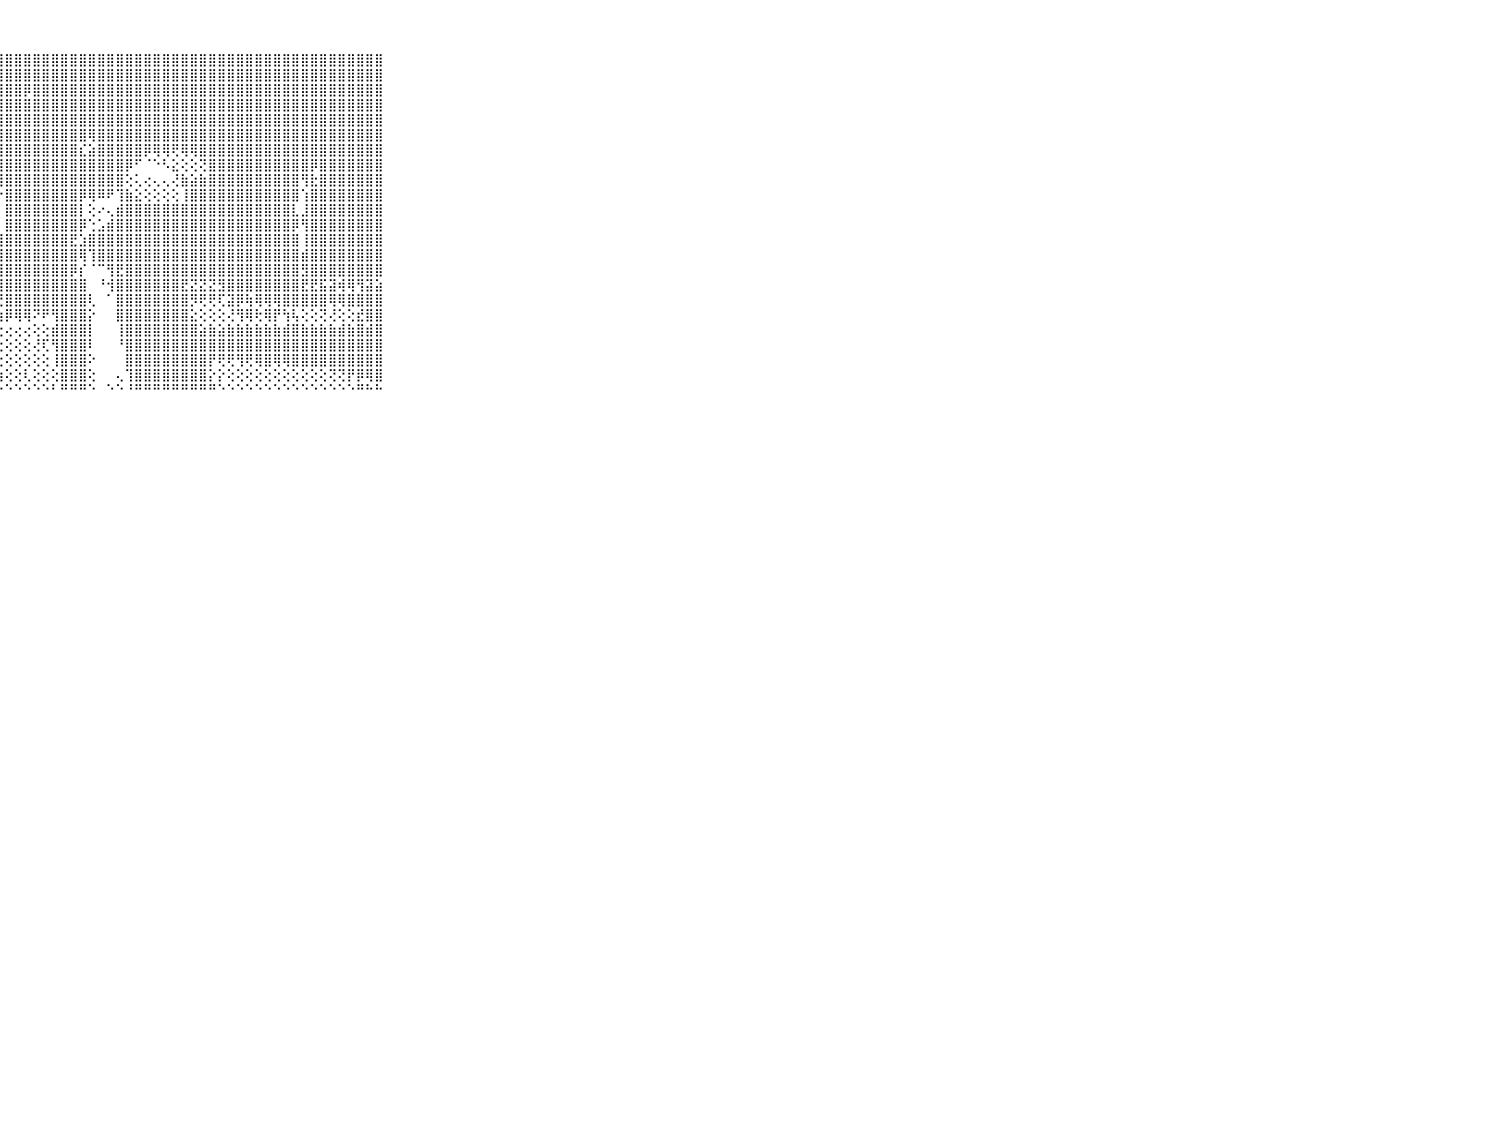

⠀⠀⠀⠀⠀⠀⠀⠀⠀⠀⠀⣿⣿⣿⣿⣿⣿⣿⣿⣿⣿⣿⣿⣿⣿⣿⣿⣿⣿⣿⣿⣿⣿⣿⣿⣿⣿⣿⣿⣿⣿⣿⣿⣿⣿⣿⣿⣿⣿⣿⣿⣿⣿⣿⣿⣿⣿⣿⣿⣿⣿⣿⣿⣿⣿⣿⣿⣿⣿⠀⠀⠀⠀⠀⠀⠀⠀⠀⠀⠀⠀
⠀⠀⠀⠀⠀⠀⠀⠀⠀⠀⠀⣷⣾⣿⣿⣿⣿⣿⣿⣿⣿⣿⣿⣿⣿⣿⣿⣿⣿⣿⣿⣿⣿⣿⣿⣿⣿⣿⣿⣿⣿⣿⣿⣿⣿⣿⣿⣿⣿⣿⣿⣿⣿⣿⣿⣿⣿⣿⣿⣿⣿⣿⣿⣿⣿⣿⣿⣿⣿⠀⠀⠀⠀⠀⠀⠀⠀⠀⠀⠀⠀
⠀⠀⠀⠀⠀⠀⠀⠀⠀⠀⠀⣿⣿⣿⣿⣿⢿⣿⣿⣿⣿⣿⣿⣿⣿⣿⣿⣿⣿⣿⡿⣿⣿⣿⣿⣿⣿⣿⣿⣿⣿⣿⣿⣿⣿⣿⣿⣿⣿⣿⣿⣿⣿⣿⣿⣿⣿⣿⣿⣿⣿⣿⣿⣿⣿⣿⣿⣿⣿⠀⠀⠀⠀⠀⠀⠀⠀⠀⠀⠀⠀
⠀⠀⠀⠀⠀⠀⠀⠀⠀⠀⠀⣿⣿⣿⣿⣿⣿⣿⣿⣿⣿⣿⣿⣿⣿⣿⣿⣿⣿⣿⣿⣿⣿⣿⣿⣿⣿⣿⣿⣿⣿⣿⣿⣿⣿⣿⣿⣿⣿⣿⣿⣿⣿⣿⣿⣿⣿⣿⣿⣿⣿⣿⣿⣿⣿⣿⣿⣿⣿⠀⠀⠀⠀⠀⠀⠀⠀⠀⠀⠀⠀
⠀⠀⠀⠀⠀⠀⠀⠀⠀⠀⠀⣿⣿⣿⣿⣿⣿⣿⣿⣿⣿⣿⣿⣿⣿⣿⣿⣿⣿⣿⣿⣿⣿⣿⣿⣿⣿⣿⣿⣿⣿⣿⣿⣿⣿⣿⣿⣿⣿⣿⣿⣿⣿⣿⣿⣿⣿⣿⣿⣿⣿⣿⣿⣿⣿⣿⣿⣿⣿⠀⠀⠀⠀⠀⠀⠀⠀⠀⠀⠀⠀
⠀⠀⠀⠀⠀⠀⠀⠀⠀⠀⠀⣿⣿⣿⣿⢿⢟⢟⢝⢝⢝⢝⢻⢿⣿⣿⣿⣿⣿⣿⣿⣿⣿⣿⣿⣿⣿⢿⣿⣿⣿⣿⣿⣿⣿⣿⣿⣿⣿⣿⣿⣿⣿⣿⣿⣿⣿⣿⣿⣿⣿⣿⣿⣿⣿⣿⣿⣿⣿⠀⠀⠀⠀⠀⠀⠀⠀⠀⠀⠀⠀
⠀⠀⠀⠀⠀⠀⠀⠀⠀⠀⠀⣿⣿⢿⢵⢥⢵⣥⣅⣉⡙⢗⢧⣕⢜⢻⣿⣿⣿⣿⣿⣿⣿⣿⣿⣿⣎⣵⣿⣿⣿⣿⣿⡿⢿⢿⢟⢿⢿⣿⣿⣿⣿⣿⣿⣿⣿⣿⣿⣿⣿⣿⣿⣿⣿⣿⣿⣿⣿⠀⠀⠀⠀⠀⠀⠀⠀⠀⠀⠀⠀
⠀⠀⠀⠀⠀⠀⠀⠀⠀⠀⠀⡟⢕⢕⢕⢕⢕⢕⢕⢕⢕⢕⢕⢜⢻⣇⢜⣿⣿⣿⣿⣿⣿⣿⣿⣿⣿⣿⣿⣿⣿⡿⠋⠈⠑⠣⣕⢕⢕⢝⣿⣿⣿⣿⣿⣿⣿⣿⣿⣿⣿⡿⣿⣿⣿⣿⣿⣿⣿⠀⠀⠀⠀⠀⠀⠀⠀⠀⠀⠀⠀
⠀⠀⠀⠀⠀⠀⠀⠀⠀⠀⠀⣷⣧⣷⣵⣵⣵⣵⣕⣕⣕⢕⢕⢕⢕⢹⣧⢸⣿⣿⣿⣿⣿⣿⣿⣿⣿⣿⣿⣿⣿⢕⢅⢔⢄⢄⢜⣷⣵⣷⣿⣿⣿⣿⣿⣿⣿⣿⣿⣿⢻⣗⣿⣿⣿⣿⣿⣿⣿⠀⠀⠀⠀⠀⠀⠀⠀⠀⠀⠀⠀
⠀⠀⠀⠀⠀⠀⠀⠀⠀⠀⠀⣿⣿⣿⣿⣿⣿⣿⣿⣿⣿⣿⣿⣿⣿⣾⣿⡕⣿⣿⣿⣿⣿⣿⣿⣿⡿⢿⠿⠟⢹⣷⣕⢕⢕⢕⢕⢸⣿⣿⣿⣿⣿⣿⣿⣿⣿⣿⣿⣿⢱⣿⣿⣿⣿⣿⣿⣿⣿⠀⠀⠀⠀⠀⠀⠀⠀⠀⠀⠀⠀
⠀⠀⠀⠀⠀⠀⠀⠀⠀⠀⠀⣿⣿⣿⣿⣿⣿⣿⣿⣿⣿⣿⣿⣿⣿⣿⣿⡇⣿⣿⣿⣿⣿⣿⣿⣿⡇⢕⠔⢄⣾⣿⣿⣿⣿⣿⣿⣿⣿⣿⣿⣿⣿⣿⣿⣿⣿⣿⣿⣇⣸⣿⣿⣿⣿⣿⣿⣿⣿⠀⠀⠀⠀⠀⠀⠀⠀⠀⠀⠀⠀
⠀⠀⠀⠀⠀⠀⠀⠀⠀⠀⠀⣿⣿⣿⣿⣿⣿⣿⣿⣿⣿⣿⣿⣿⣿⣿⣿⡇⣿⣿⣿⣿⣿⣿⣿⣿⡿⢑⣡⣾⣿⣿⣿⣿⣿⣿⣿⣿⣿⣿⣿⣿⣿⣿⣿⣿⣿⣿⣿⡿⢻⣿⣿⣿⣿⣿⣿⣿⣿⠀⠀⠀⠀⠀⠀⠀⠀⠀⠀⠀⠀
⠀⠀⠀⠀⠀⠀⠀⠀⠀⠀⠀⣿⣿⣿⣿⣿⣿⣿⣿⣿⣿⣿⣿⣿⣿⣿⣿⢹⣿⣿⣿⣿⣿⣿⣿⣟⣱⣿⣿⣿⣿⣿⣿⣿⣿⣿⣿⣿⣿⣿⣿⣿⣿⣿⣿⣿⣿⣿⣿⣿⢸⣿⣿⣿⣿⣿⣿⣿⣿⠀⠀⠀⠀⠀⠀⠀⠀⠀⠀⠀⠀
⠀⠀⠀⠀⠀⠀⠀⠀⠀⠀⠀⣿⣿⣿⣿⣿⣿⣿⣿⣿⣿⣿⣿⣿⣿⣿⣿⢸⣿⣿⣿⣿⣿⣿⣿⣿⢿⢹⣿⣿⣿⣿⣿⣿⣿⣿⣿⣿⣿⣿⣿⣿⣿⣿⣿⣿⣿⣿⣿⣿⣾⣿⣿⣿⣿⣿⣿⣿⣿⠀⠀⠀⠀⠀⠀⠀⠀⠀⠀⠀⠀
⠀⠀⠀⠀⠀⠀⠀⠀⠀⠀⠀⣿⣿⣿⣿⣿⣿⣿⣿⣿⣿⣿⣿⣿⣿⣿⣿⢸⣿⣿⣿⣿⣿⣿⣿⡿⡎⠈⠉⢻⣟⣿⣿⣿⣿⣿⣿⣿⣿⣿⣿⣿⣿⣿⣿⣿⣿⣿⣿⣿⣻⣿⣿⣿⣿⣿⣿⣿⣿⠀⠀⠀⠀⠀⠀⠀⠀⠀⠀⠀⠀
⠀⠀⠀⠀⠀⠀⠀⠀⠀⠀⠀⣿⣿⣿⣿⣿⣿⣿⣿⣿⣿⣿⣿⣿⣿⣿⣿⢾⣿⣿⣿⣿⣿⣿⣿⣿⣿⠀⠘⢺⣿⣿⣿⣿⣿⣿⣿⣟⣝⣝⣝⣻⣿⣿⣿⣿⣿⣿⣿⣿⣟⣟⣯⣽⢾⢿⢻⣽⣵⠀⠀⠀⠀⠀⠀⠀⠀⠀⠀⠀⠀
⠀⠀⠀⠀⠀⠀⠀⠀⠀⠀⠀⣿⣿⣿⣿⣿⣿⣿⣿⣿⣿⣿⣿⣿⣿⣿⢿⢝⣿⣿⣿⣿⣿⣿⣿⣿⣿⢇⠀⠁⣿⣿⣿⣿⣿⣿⣿⣿⡻⢟⢟⢏⣽⡿⢷⢿⢿⢿⣿⣿⣿⣿⣿⢿⢿⣿⣿⣿⣿⠀⠀⠀⠀⠀⠀⠀⠀⠀⠀⠀⠀
⠀⠀⠀⠀⠀⠀⠀⠀⠀⠀⠀⣿⣿⣿⣿⣿⣷⣷⣷⣾⢿⣿⣯⣝⣽⣵⣵⣵⡿⢿⢿⠝⠟⢻⣿⣿⣿⡕⠀⠀⣿⣿⣿⣿⣿⣿⣿⣿⣕⢕⢕⢕⢜⢻⢿⢗⢿⡟⢳⢧⢕⢕⢝⢜⢕⢕⣞⣿⣿⠀⠀⠀⠀⠀⠀⠀⠀⠀⠀⠀⠀
⠀⠀⠀⠀⠀⠀⠀⠀⠀⠀⠀⣿⣿⣿⣿⢿⠿⠿⢟⢟⢛⢛⢝⢍⢍⢅⢕⢔⢔⢔⢔⢕⢕⣾⣿⣿⣿⡇⠀⠀⢸⣿⣿⣿⣿⣿⣿⣿⣿⣵⣷⣵⣷⣷⣷⣷⣷⣷⣾⣿⣷⣷⣷⣷⣾⣷⣿⣾⣿⠀⠀⠀⠀⠀⠀⠀⠀⠀⠀⠀⠀
⠀⠀⠀⠀⠀⠀⠀⠀⠀⠀⠀⢅⢄⢔⢔⢕⢕⢕⢕⢕⢕⢕⢕⢕⢕⢕⢕⢕⢕⢕⢕⢜⢏⢻⣿⣿⣿⠇⠀⠀⠘⣿⣿⣿⣿⣿⣿⣿⣿⣿⣿⣿⣿⣿⣿⣿⣿⣿⣿⣿⣿⣿⣿⣿⣿⣿⣿⣿⣿⠀⠀⠀⠀⠀⠀⠀⠀⠀⠀⠀⠀
⠀⠀⠀⠀⠀⠀⠀⠀⠀⠀⠀⢕⢕⢕⢕⢕⢕⢕⢕⢕⢕⢕⢕⢕⢕⢕⢕⢕⢕⢕⢕⢕⢕⢸⣿⣿⣿⠕⠀⠀⠀⣿⣿⣿⣿⣿⣿⣿⣿⣿⡟⢟⢟⢻⢟⢿⣿⢿⢿⣿⣿⣿⣿⣿⣿⣿⣿⣿⣿⠀⠀⠀⠀⠀⠀⠀⠀⠀⠀⠀⠀
⠀⠀⠀⠀⠀⠀⠀⠀⠀⠀⠀⢕⢕⢕⢕⢕⢕⢕⢕⢕⢕⢕⢕⢕⢕⢕⢕⢵⢕⢕⢇⢕⢕⢕⣿⣿⣿⢕⠀⠀⢄⢹⣿⣿⣿⣿⣿⣿⣿⣿⡕⡕⢕⢕⢕⢕⢕⢕⢕⢕⢕⢕⢕⢝⢝⡟⡿⢿⣿⠀⠀⠀⠀⠀⠀⠀⠀⠀⠀⠀⠀
⠀⠀⠀⠀⠀⠀⠀⠀⠀⠀⠀⠑⠑⠑⠑⠑⠑⠑⠑⠑⠑⠑⠑⠑⠑⠑⠑⠑⠑⠑⠑⠑⠑⠃⠛⠛⠛⠑⠀⠑⠑⠘⠛⠛⠛⠛⠛⠛⠛⠛⠛⠑⠑⠑⠑⠑⠑⠑⠑⠑⠑⠑⠑⠑⠑⠑⠛⠓⠓⠀⠀⠀⠀⠀⠀⠀⠀⠀⠀⠀⠀